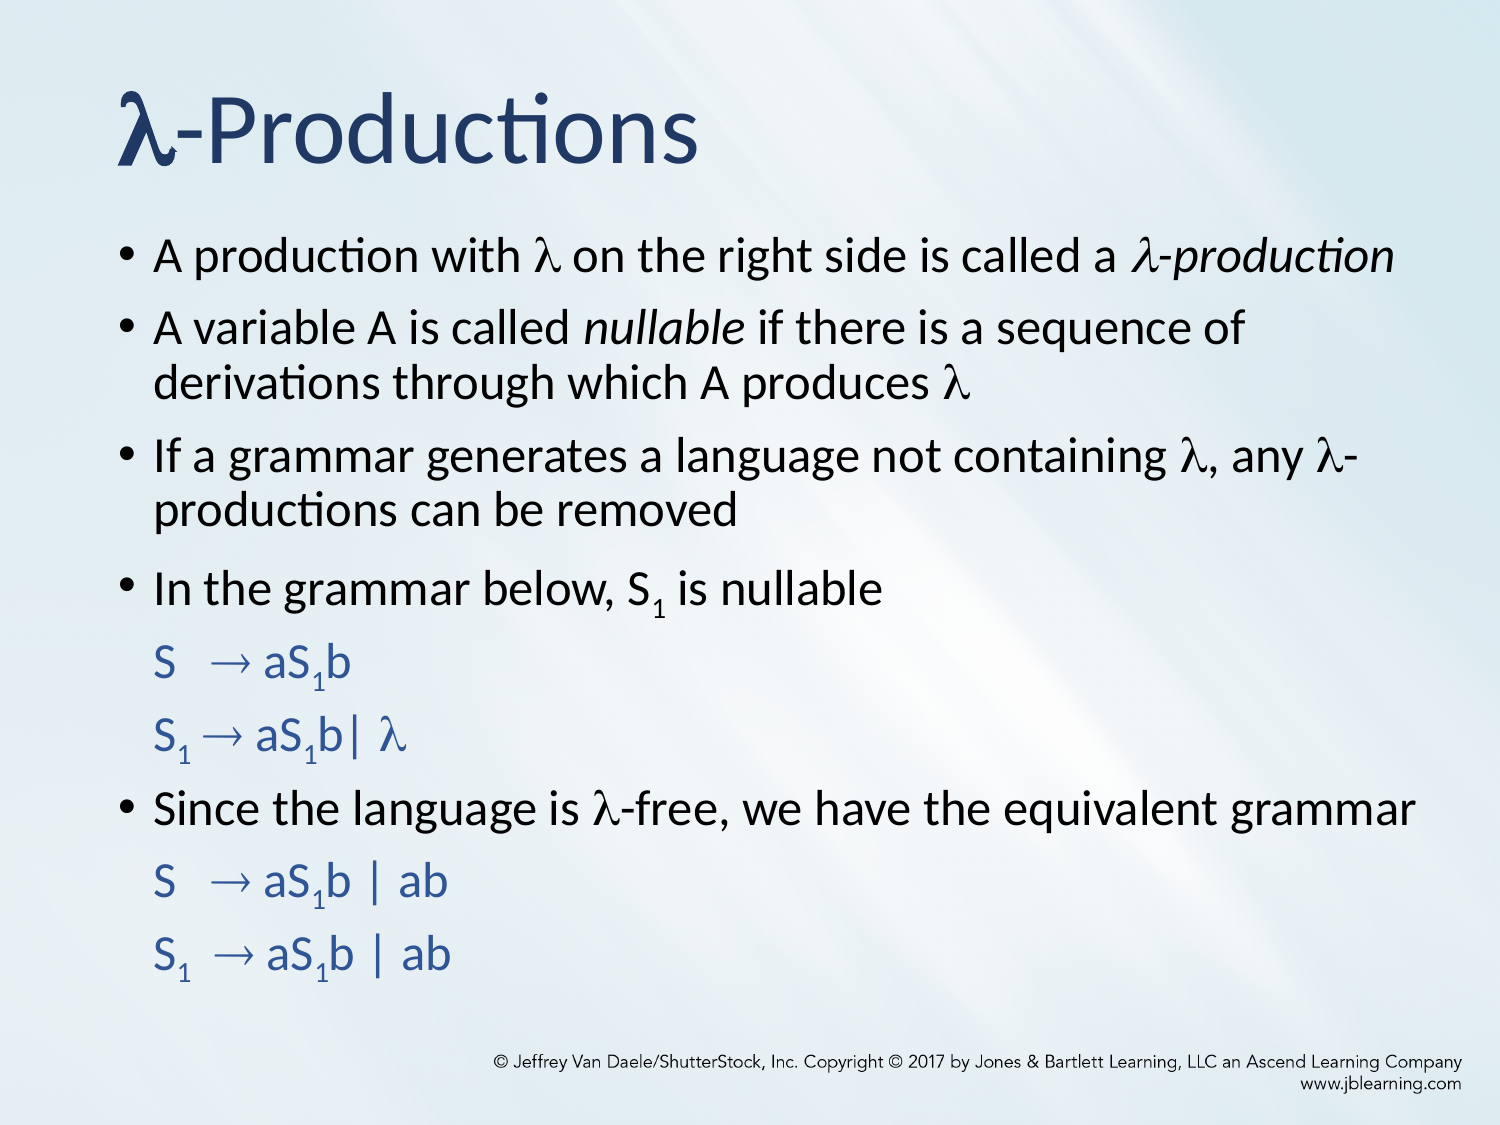

# λ-Productions
A production with λ on the right side is called a λ-production
A variable A is called nullable if there is a sequence of derivations through which A produces λ
If a grammar generates a language not containing λ, any λ-productions can be removed
In the grammar below, S1 is nullable
	S   → aS1b
	S1 → aS1b| λ
Since the language is λ-free, we have the equivalent grammar
	S   → aS1b | ab
	S1  → aS1b | ab